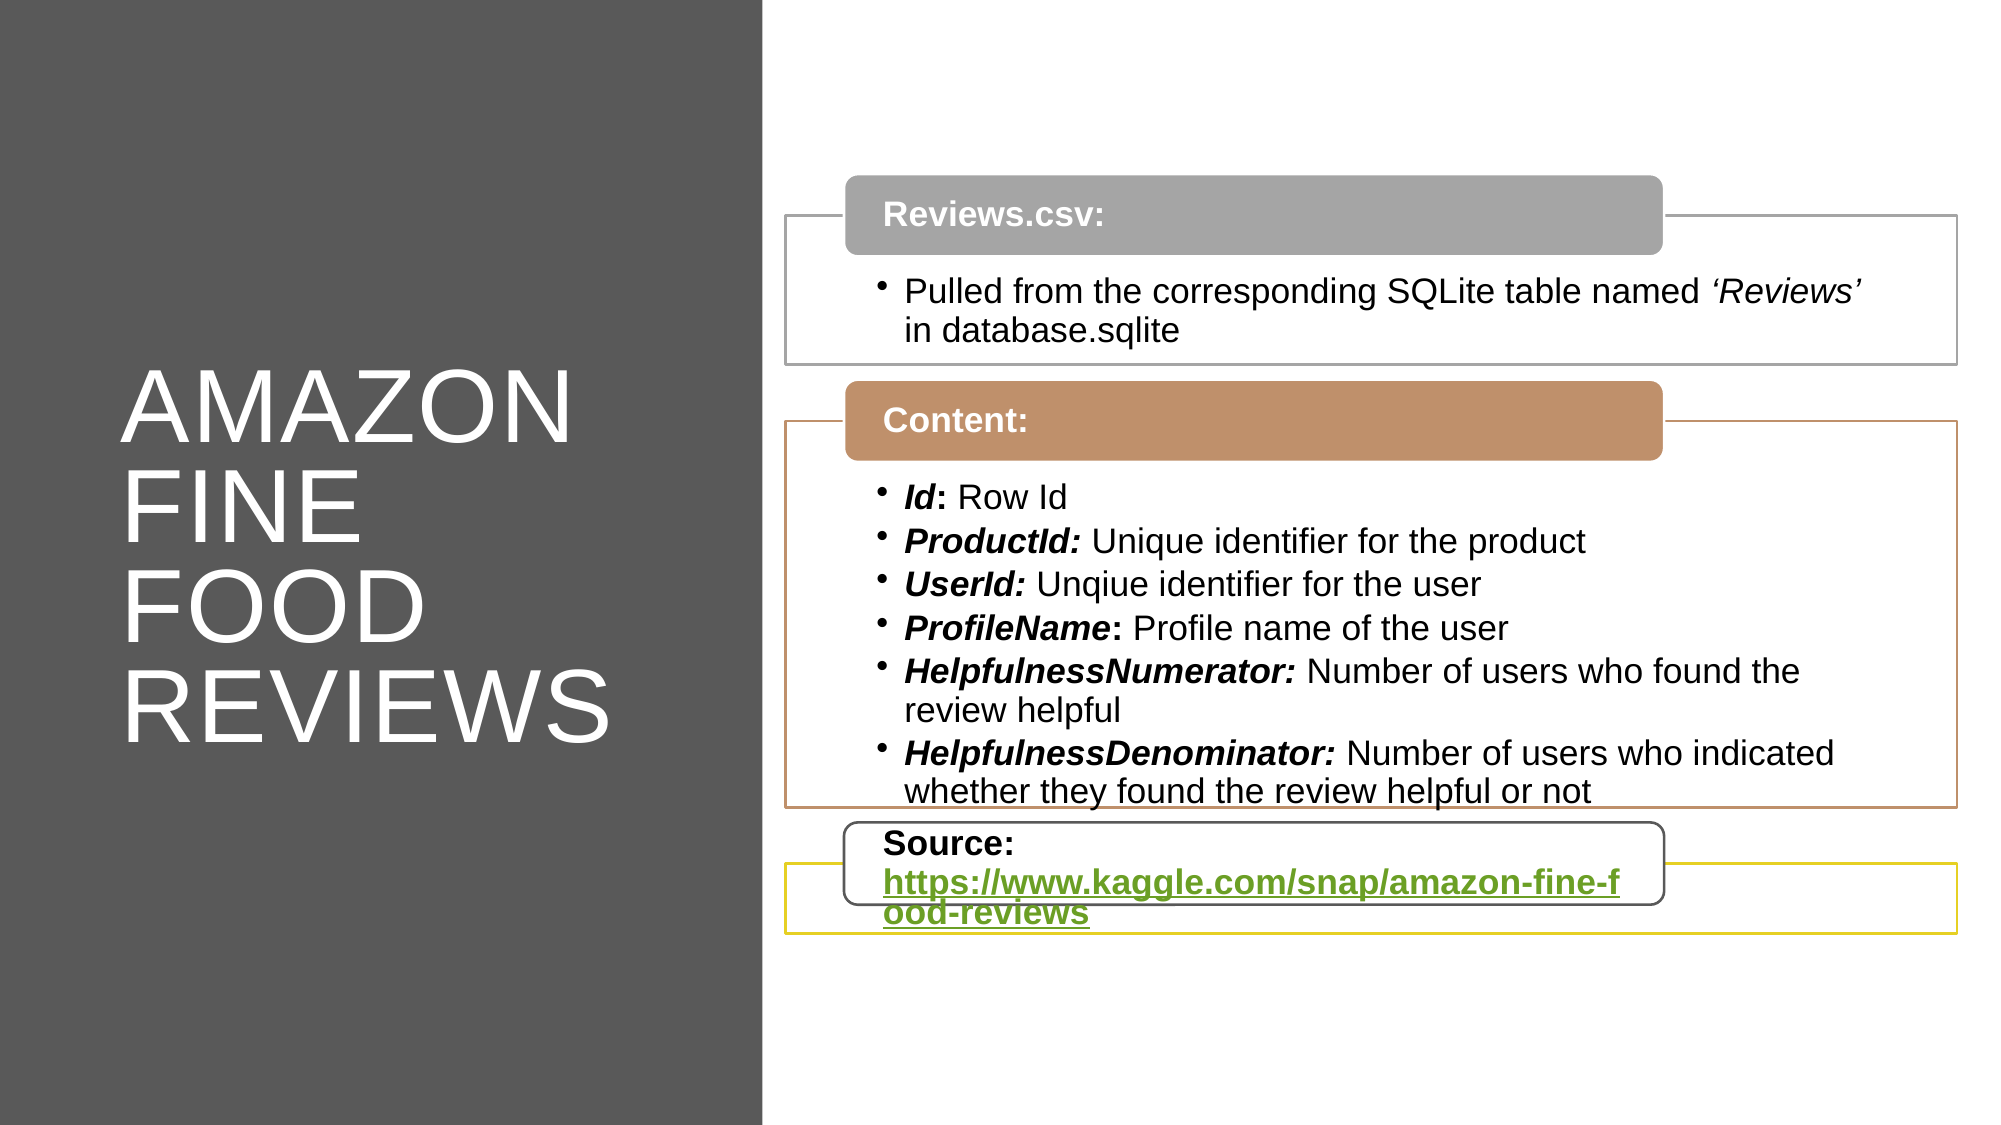

Pulled from the corresponding SQLite table named ‘Reviews’ in database.sqlite
Reviews.csv:
Id: Row Id
ProductId: Unique identifier for the product
UserId: Unqiue identifier for the user
ProfileName: Profile name of the user
HelpfulnessNumerator: Number of users who found the review helpful
HelpfulnessDenominator: Number of users who indicated whether they found the review helpful or not
Content:
Source: https://www.kaggle.com/snap/amazon-fine-food-reviews
# Amazon Fine Food Reviews